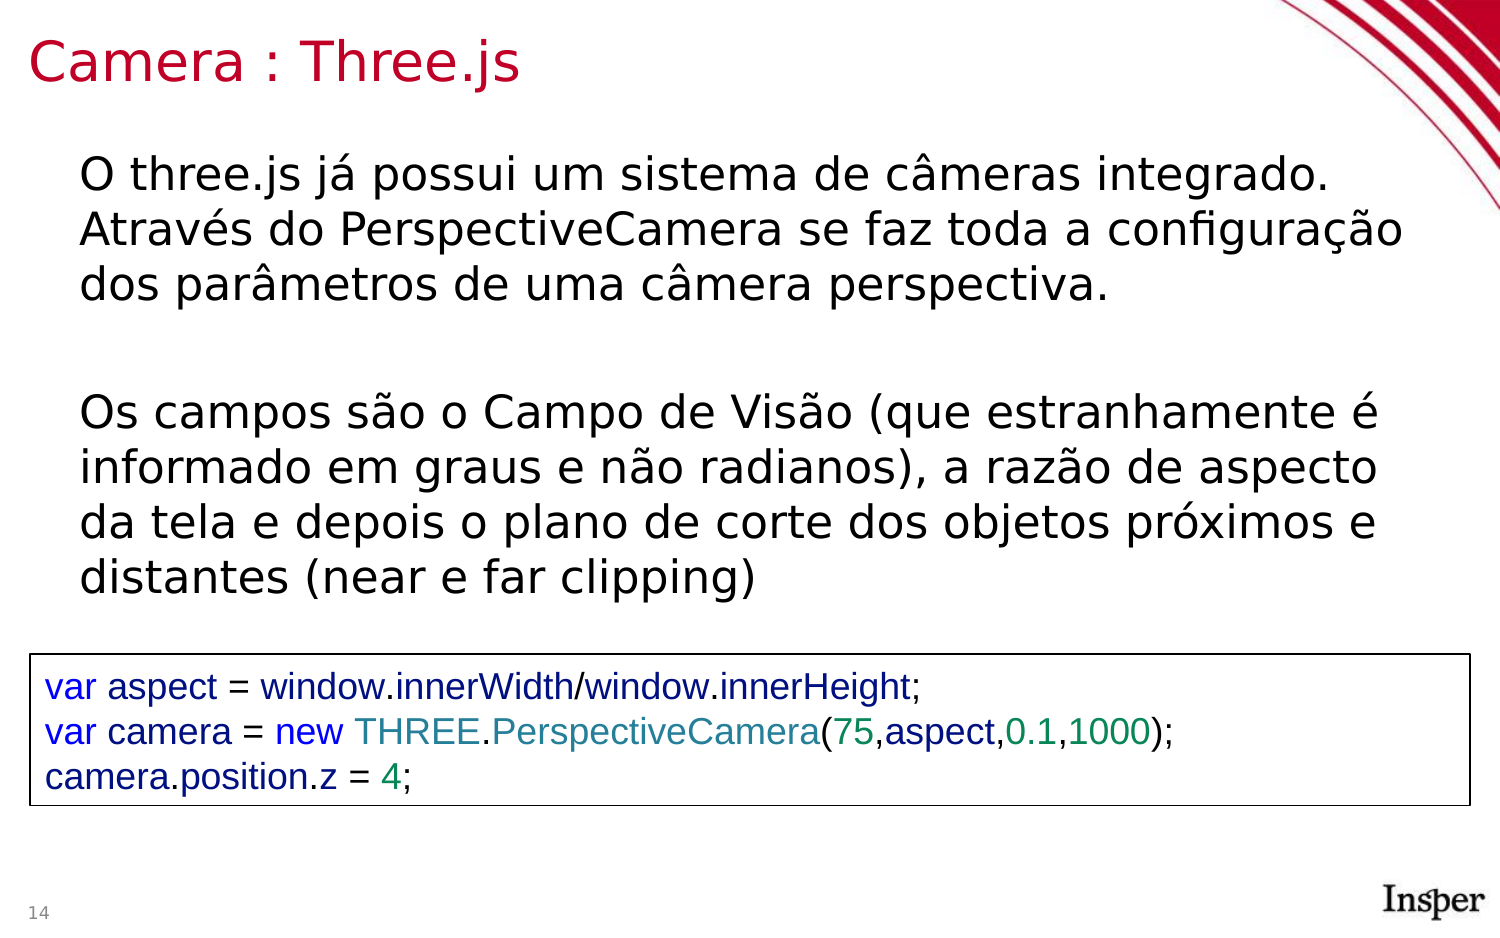

# Camera : Three.js
O three.js já possui um sistema de câmeras integrado. Através do PerspectiveCamera se faz toda a configuração dos parâmetros de uma câmera perspectiva.

Os campos são o Campo de Visão (que estranhamente é informado em graus e não radianos), a razão de aspecto da tela e depois o plano de corte dos objetos próximos e distantes (near e far clipping)
var aspect = window.innerWidth/window.innerHeight;
var camera = new THREE.PerspectiveCamera(75,aspect,0.1,1000);
camera.position.z = 4;
14